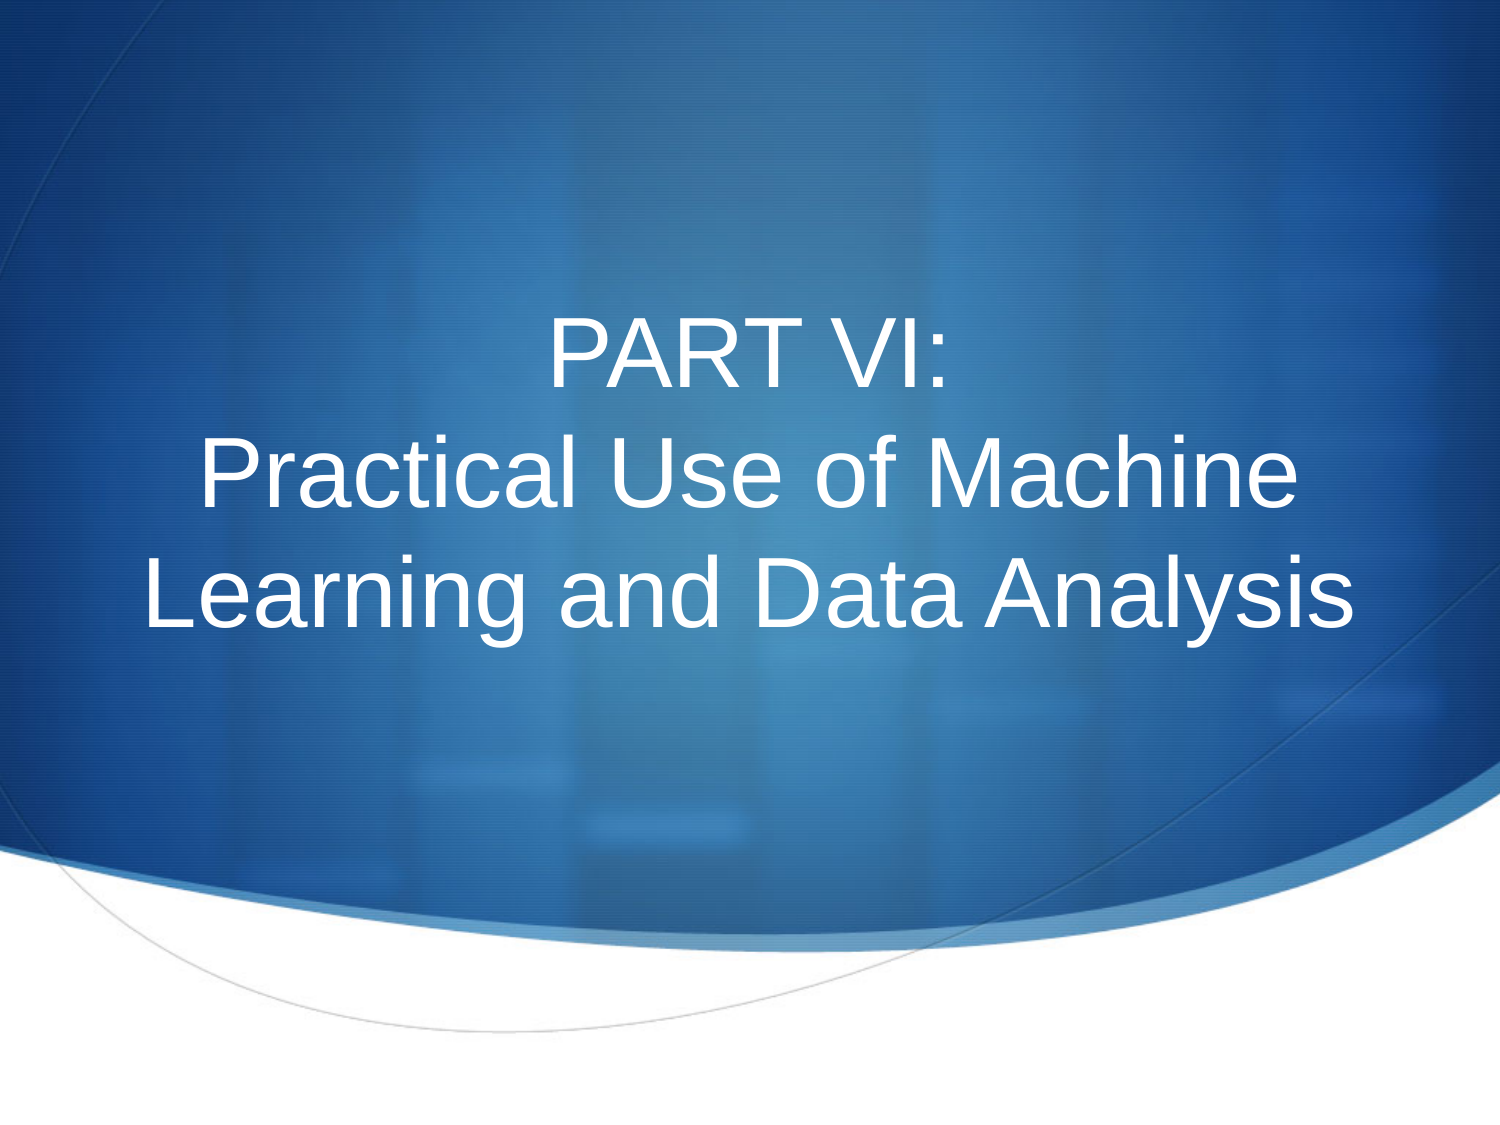

#
PART VI:
Practical Use of Machine Learning and Data Analysis